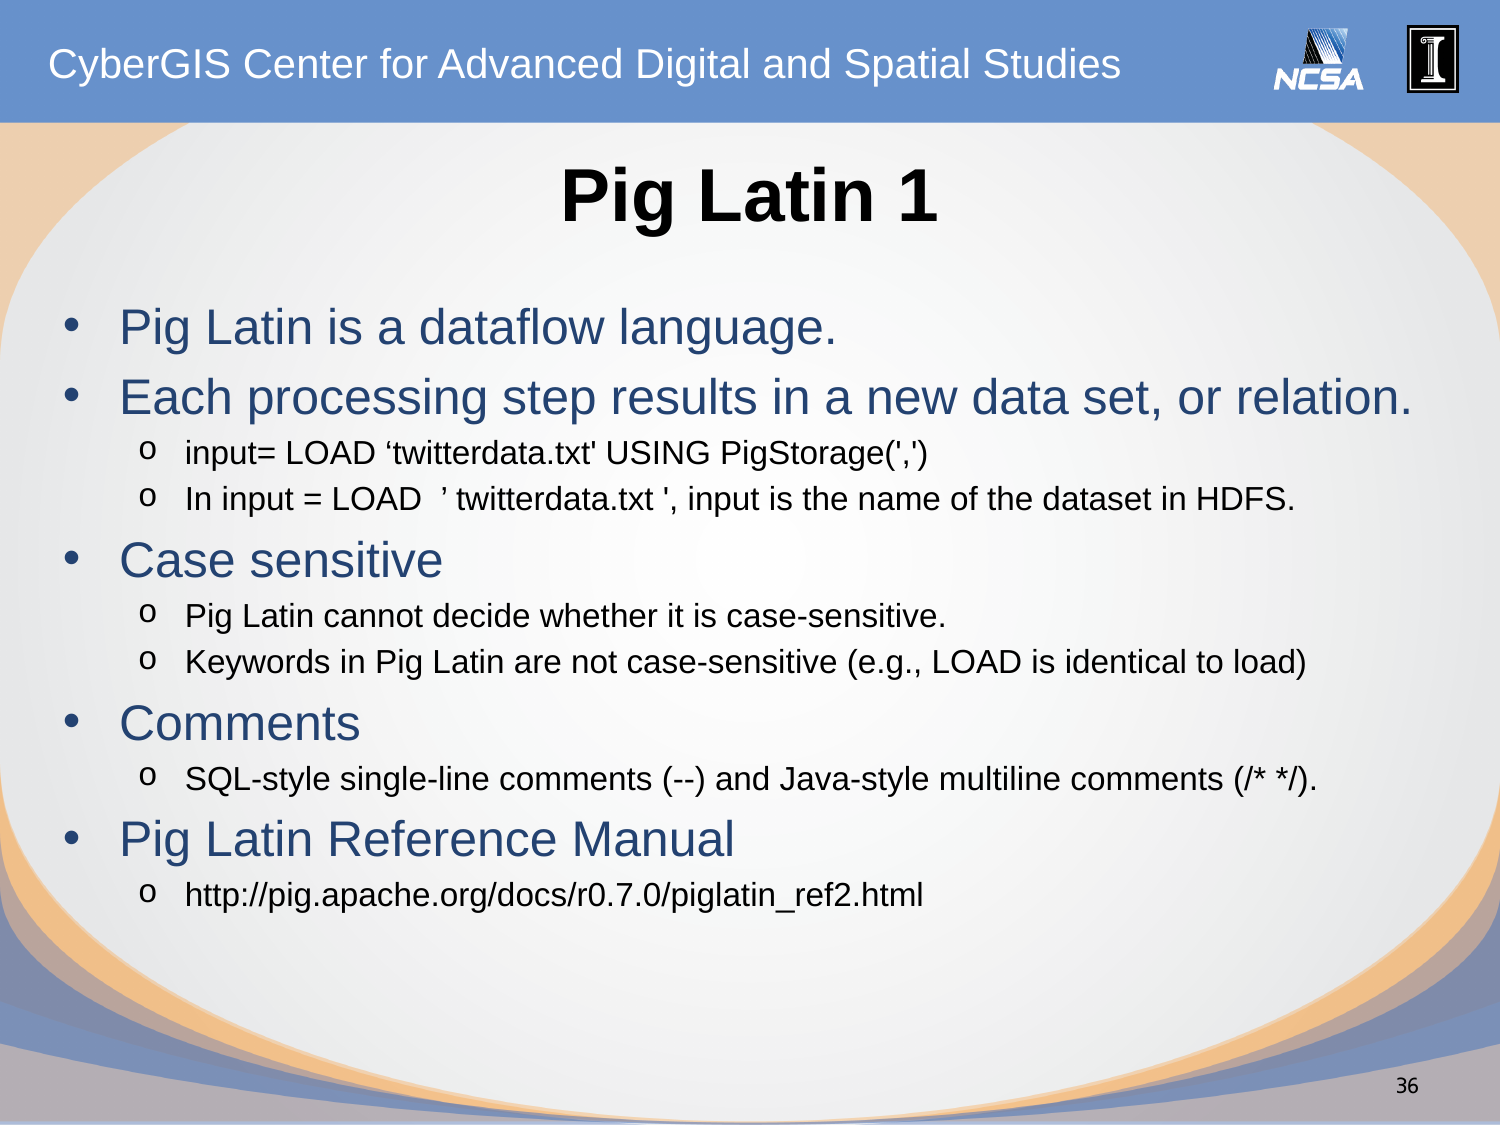

# Pig Latin 1
Pig Latin is a dataflow language.
Each processing step results in a new data set, or relation.
input= LOAD ‘twitterdata.txt' USING PigStorage(',')
In input = LOAD  ’ twitterdata.txt ', input is the name of the dataset in HDFS.
Case sensitive
Pig Latin cannot decide whether it is case-sensitive.
Keywords in Pig Latin are not case-sensitive (e.g., LOAD is identical to load)
Comments
SQL-style single-line comments (--) and Java-style multiline comments (/* */).
Pig Latin Reference Manual
http://pig.apache.org/docs/r0.7.0/piglatin_ref2.html

36